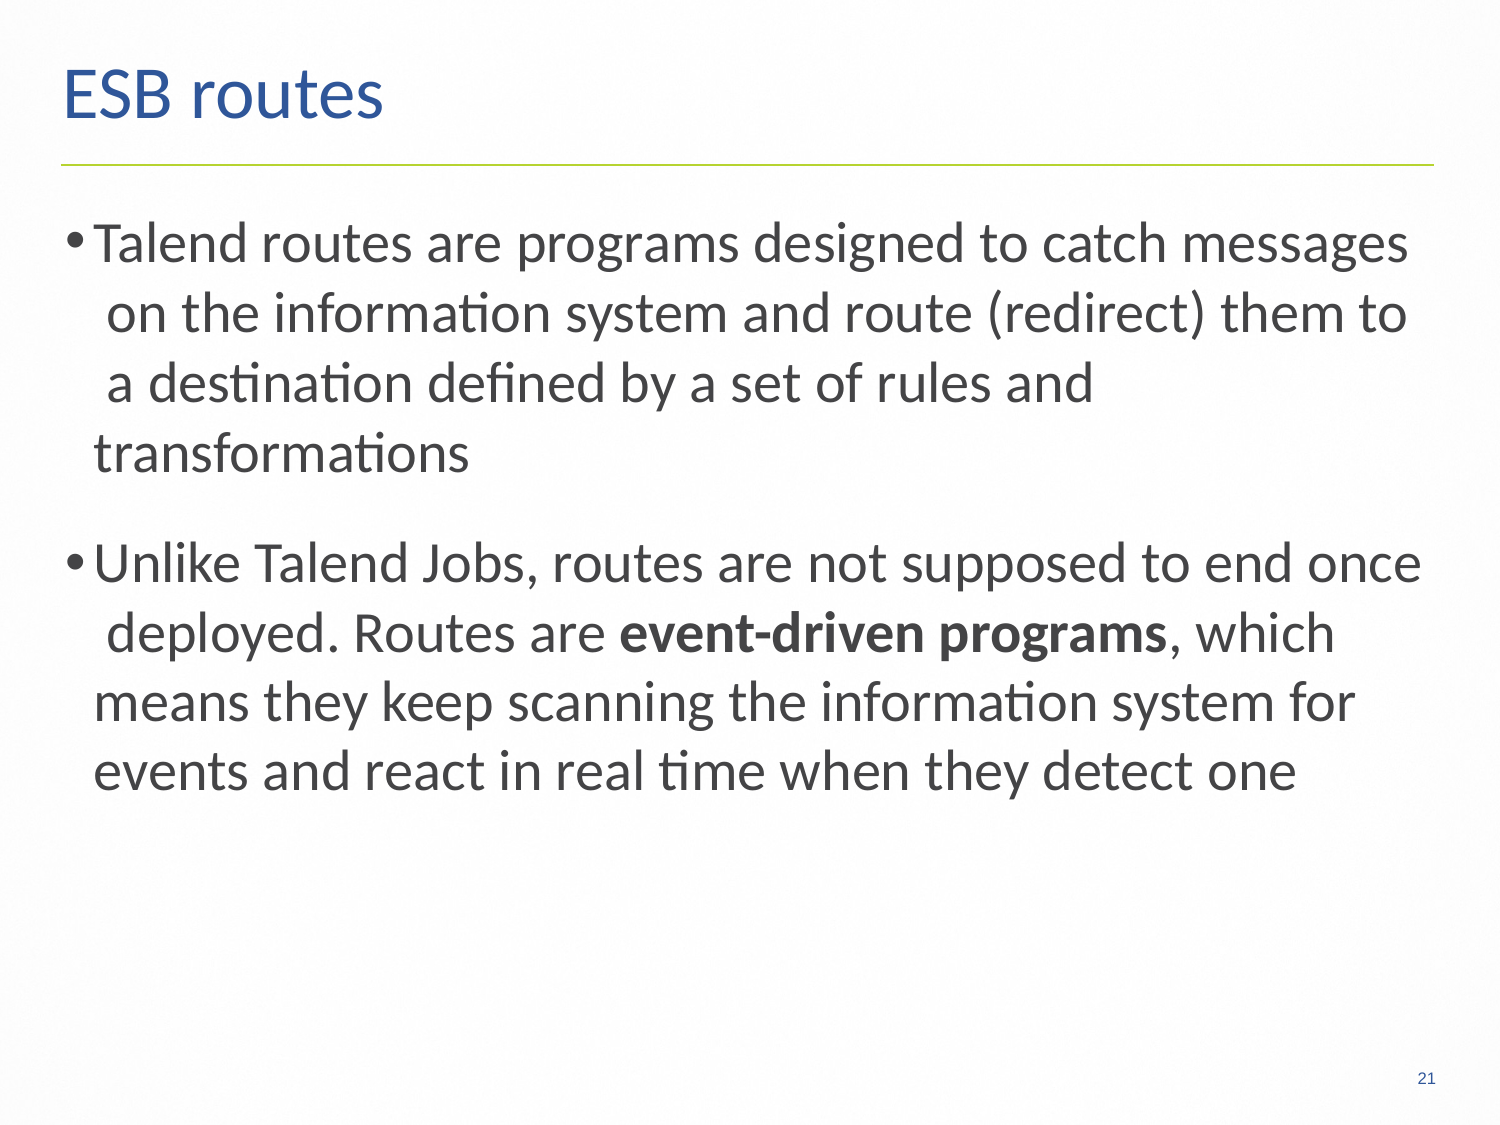

21
# ESB routes

Talend routes are programs designed to catch messages  on the information system and route (redirect) them to  a destination defined by a set of rules and  transformations
Unlike Talend Jobs, routes are not supposed to end once  deployed. Routes are event-driven programs, which  means they keep scanning the information system for  events and react in real time when they detect one